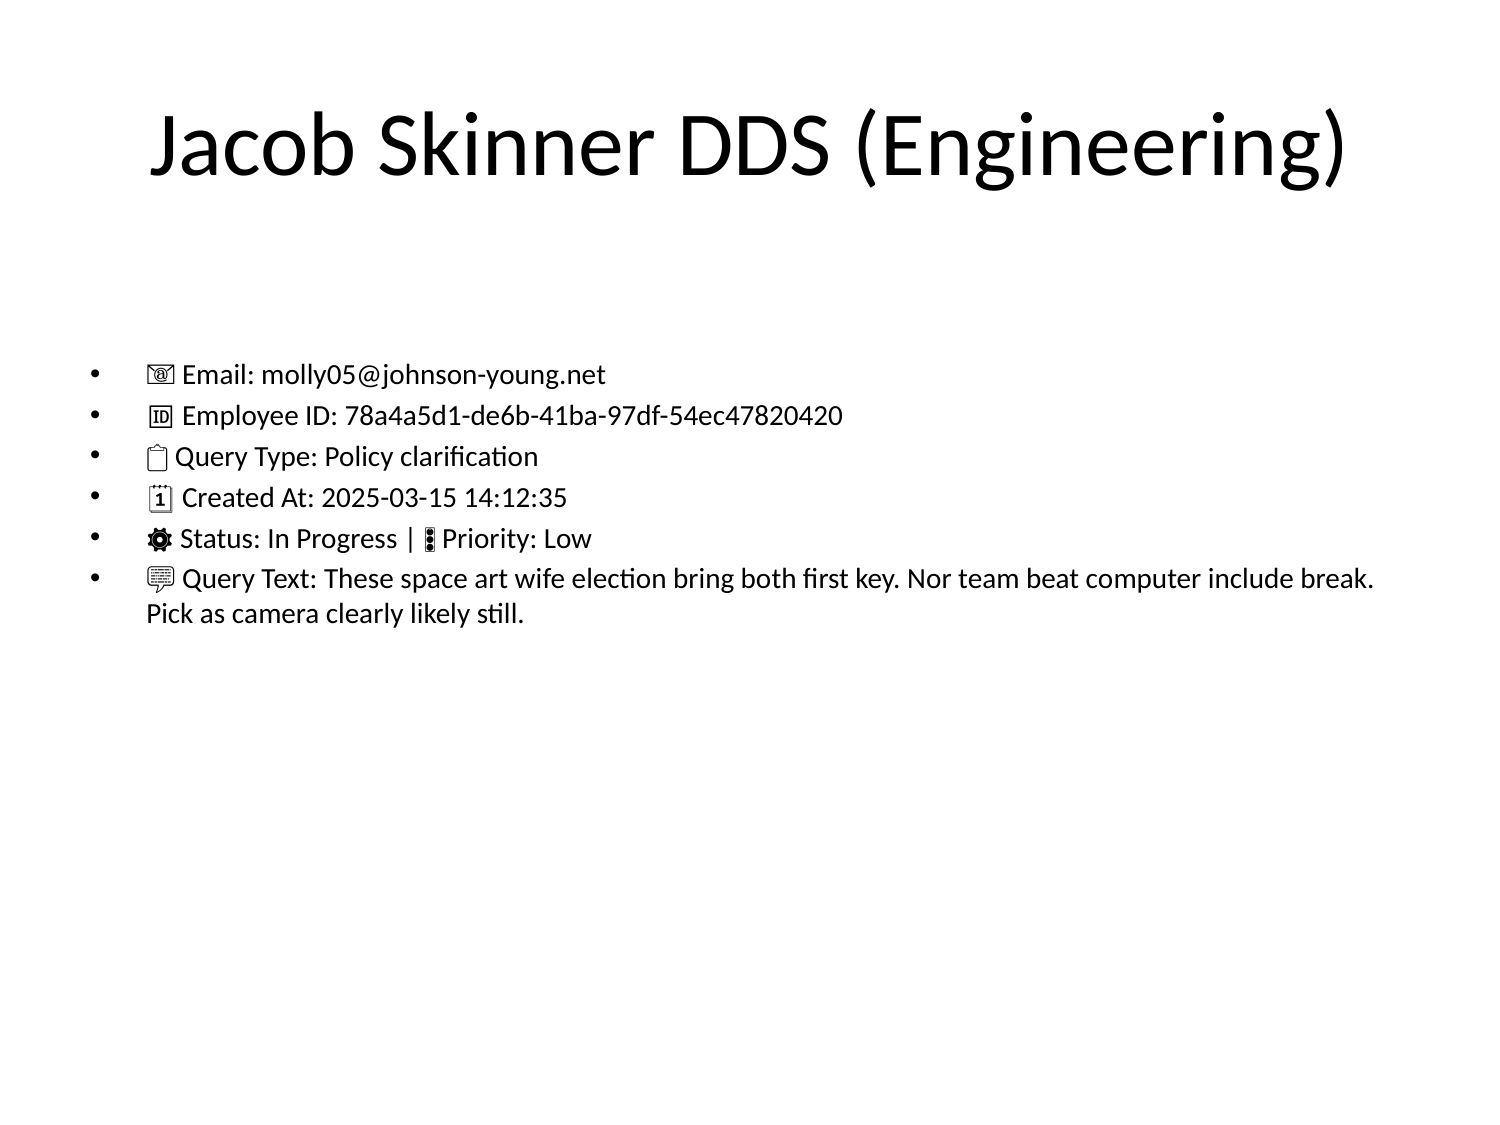

# Jacob Skinner DDS (Engineering)

📧 Email: molly05@johnson-young.net
🆔 Employee ID: 78a4a5d1-de6b-41ba-97df-54ec47820420
📋 Query Type: Policy clarification
🗓 Created At: 2025-03-15 14:12:35
⚙ Status: In Progress | 🚦 Priority: Low
💬 Query Text: These space art wife election bring both first key. Nor team beat computer include break. Pick as camera clearly likely still.